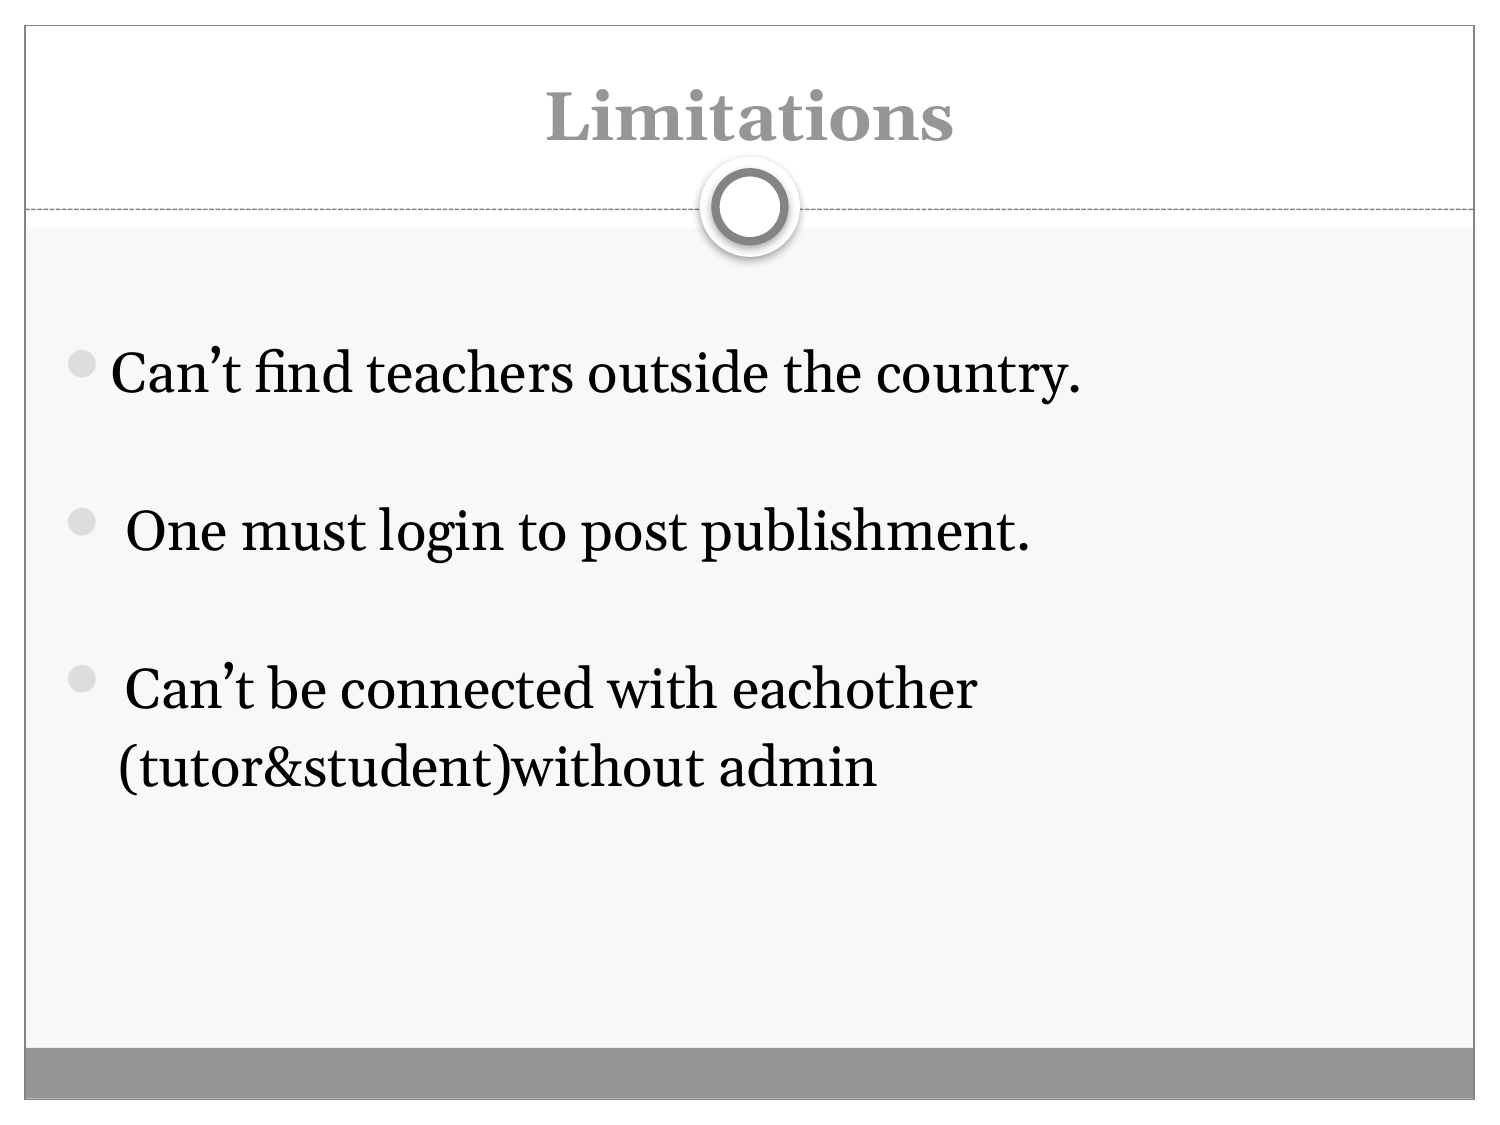

# Limitations

Can’t find teachers outside the country.

 One must login to post publishment.

 Can’t be connected with eachother
    (tutor&student)without admin